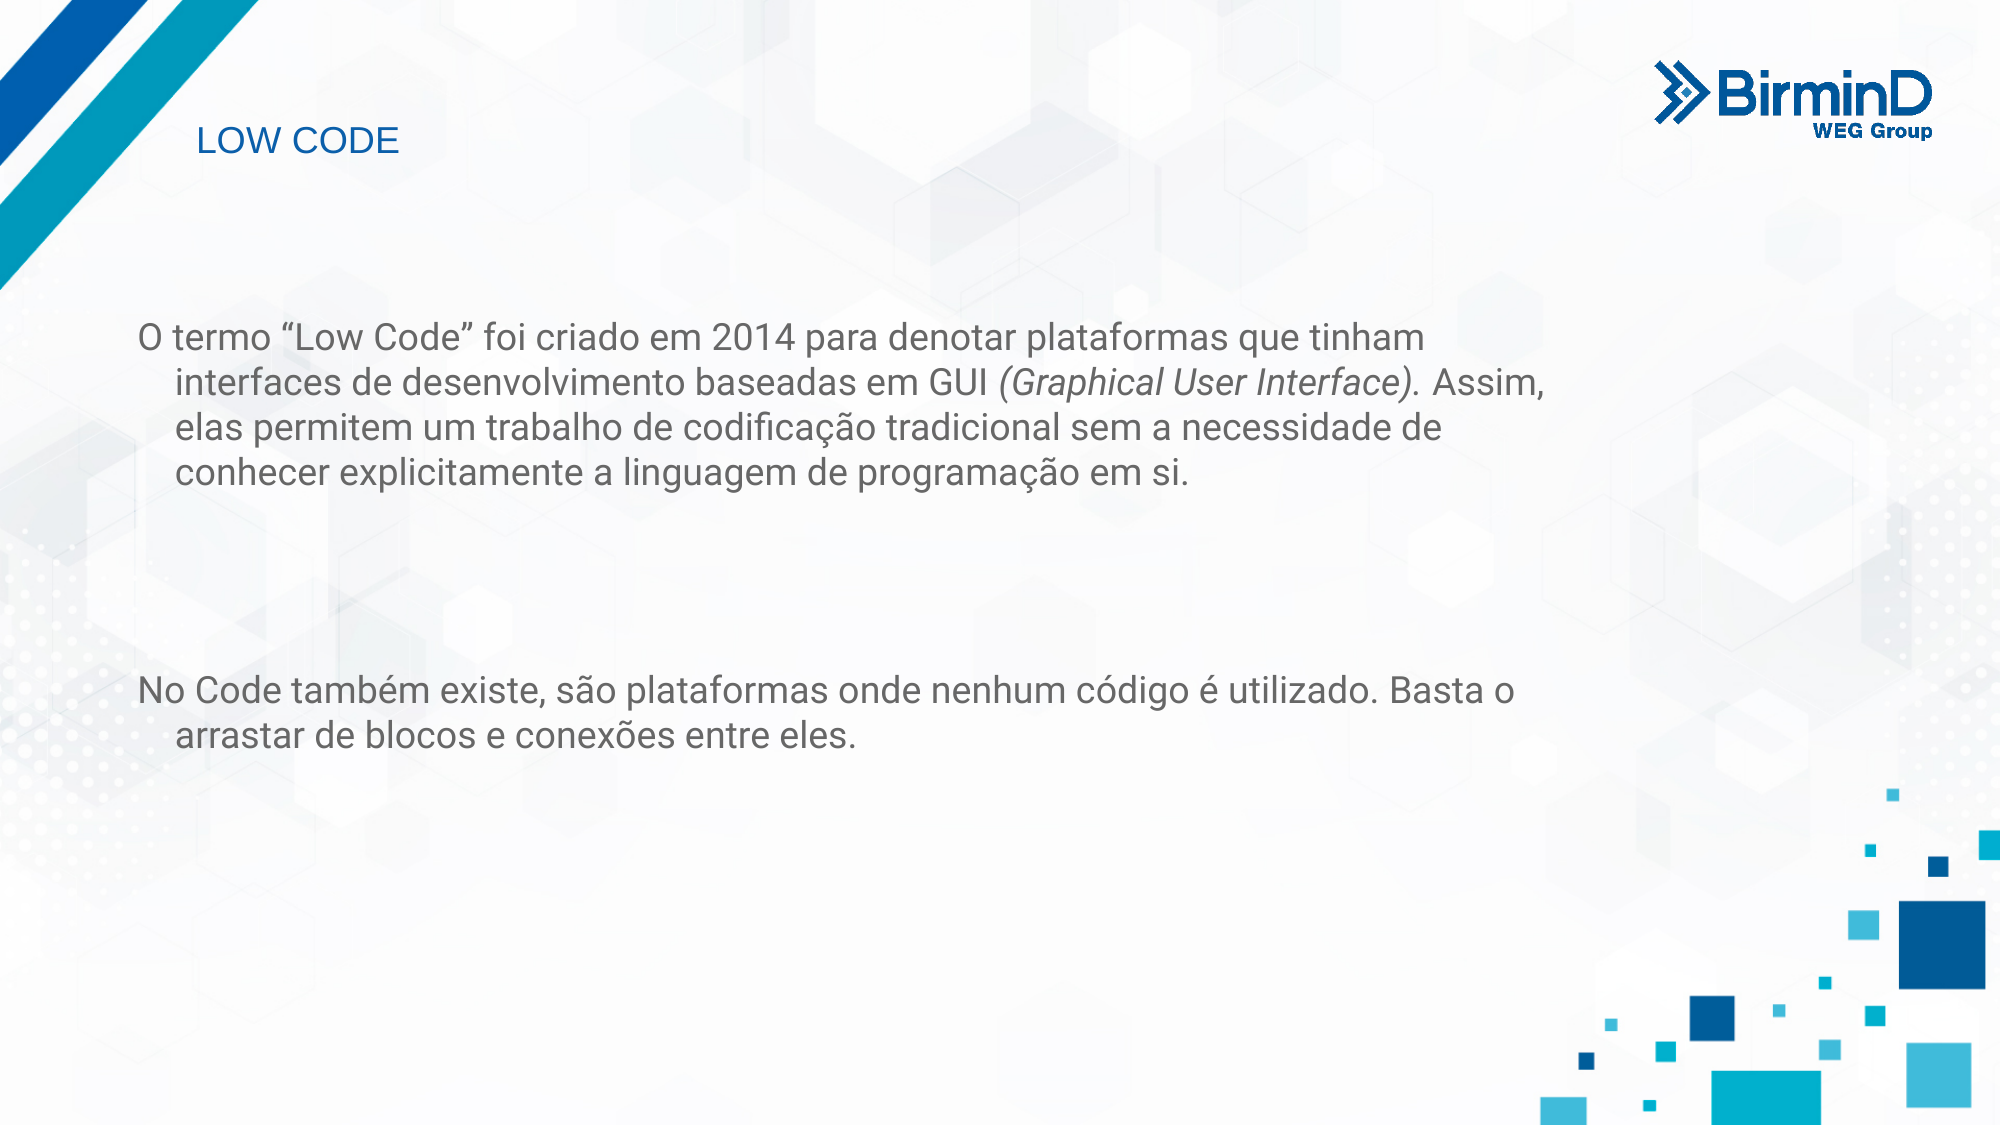

LOW CODE
O termo “Low Code” foi criado em 2014 para denotar plataformas que tinham interfaces de desenvolvimento baseadas em GUI (Graphical User Interface). Assim, elas permitem um trabalho de codificação tradicional sem a necessidade de conhecer explicitamente a linguagem de programação em si.
No Code também existe, são plataformas onde nenhum código é utilizado. Basta o arrastar de blocos e conexões entre eles.